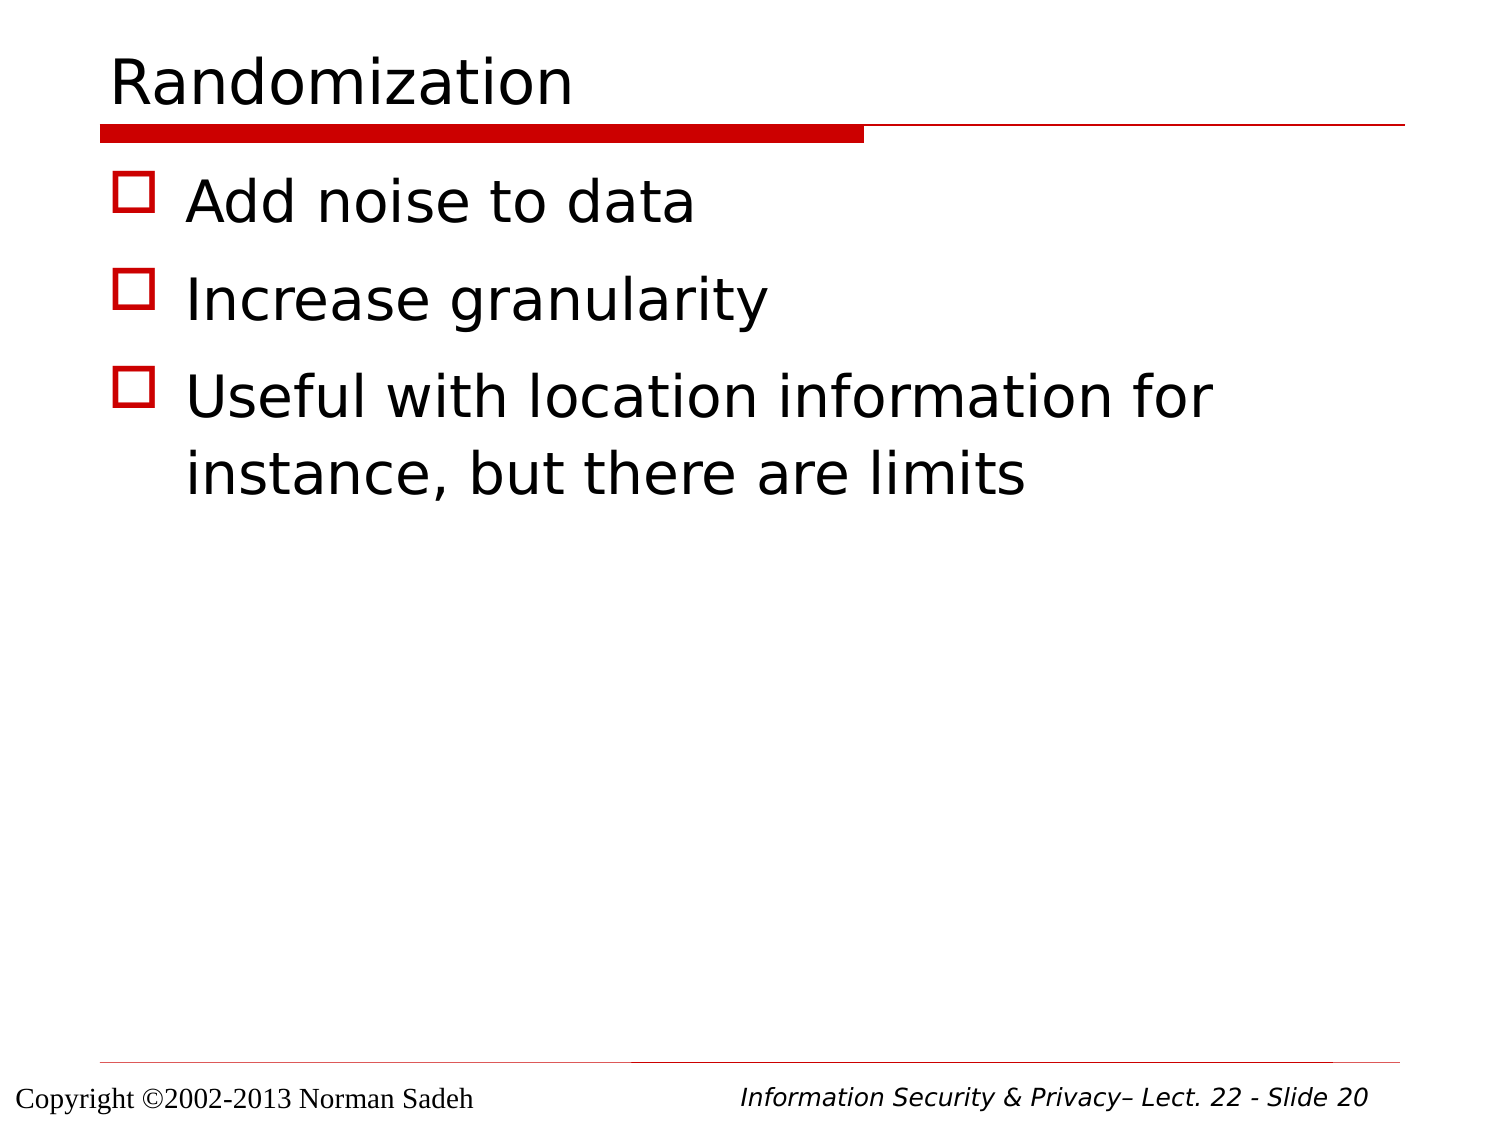

# Randomization
Add noise to data
Increase granularity
Useful with location information for instance, but there are limits